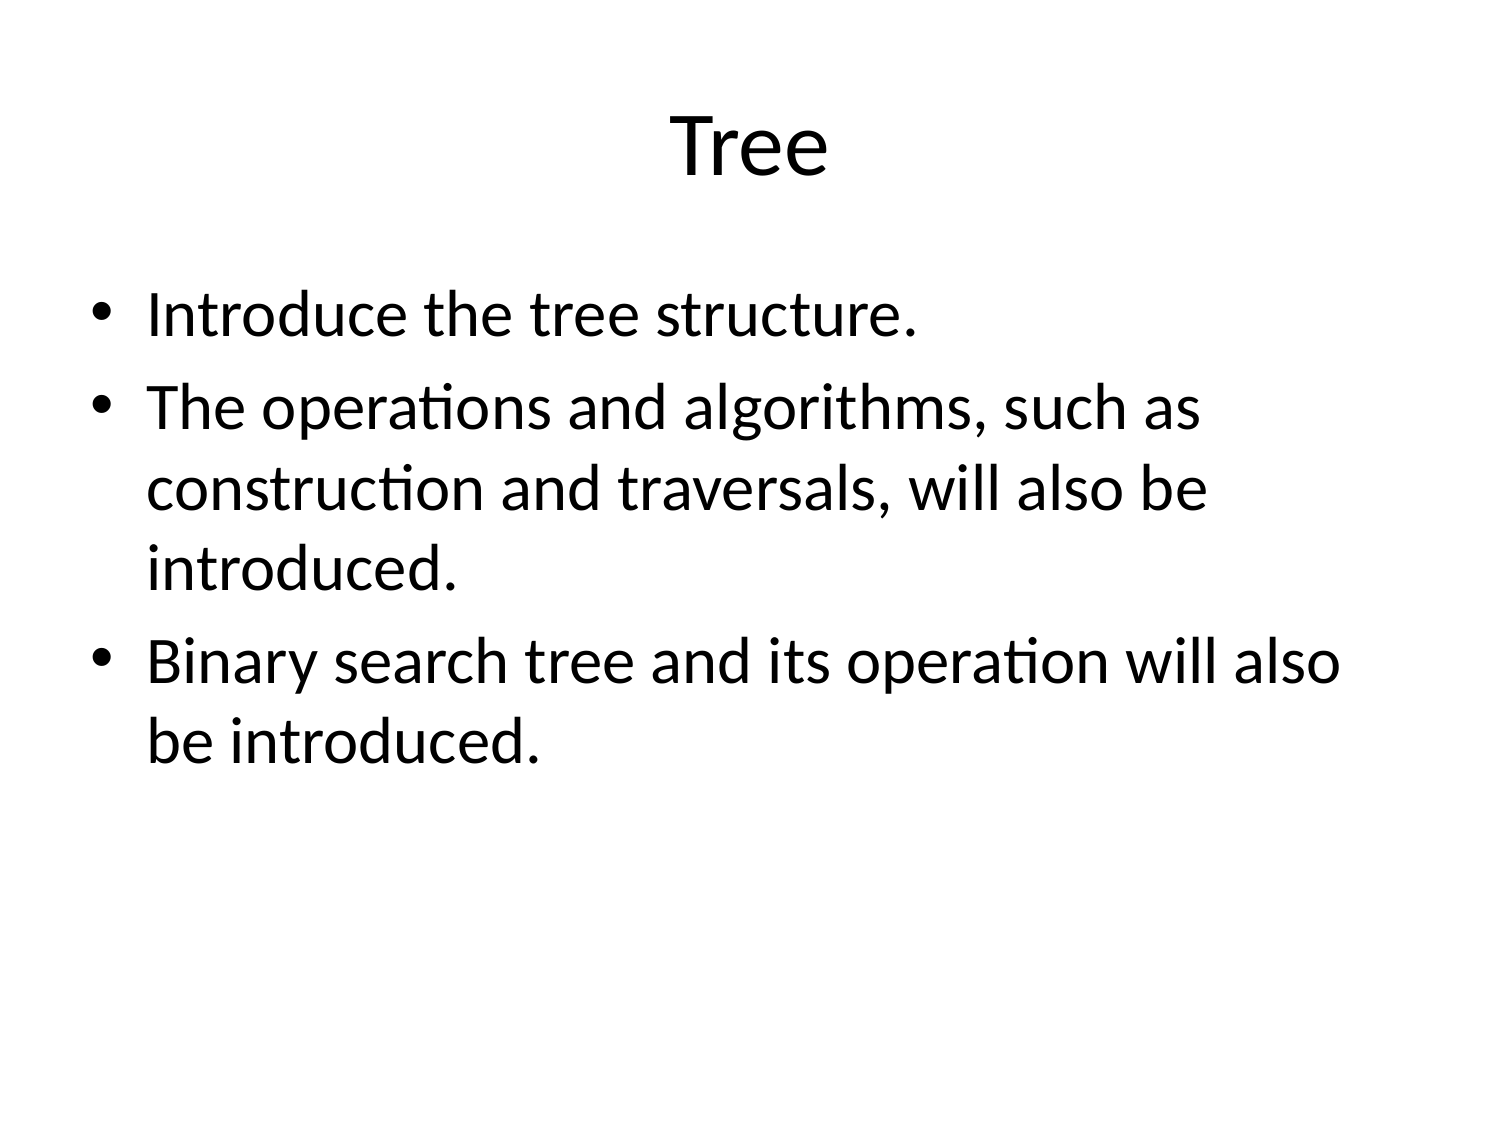

# Tree
Introduce the tree structure.
The operations and algorithms, such as construction and traversals, will also be introduced.
Binary search tree and its operation will also be introduced.